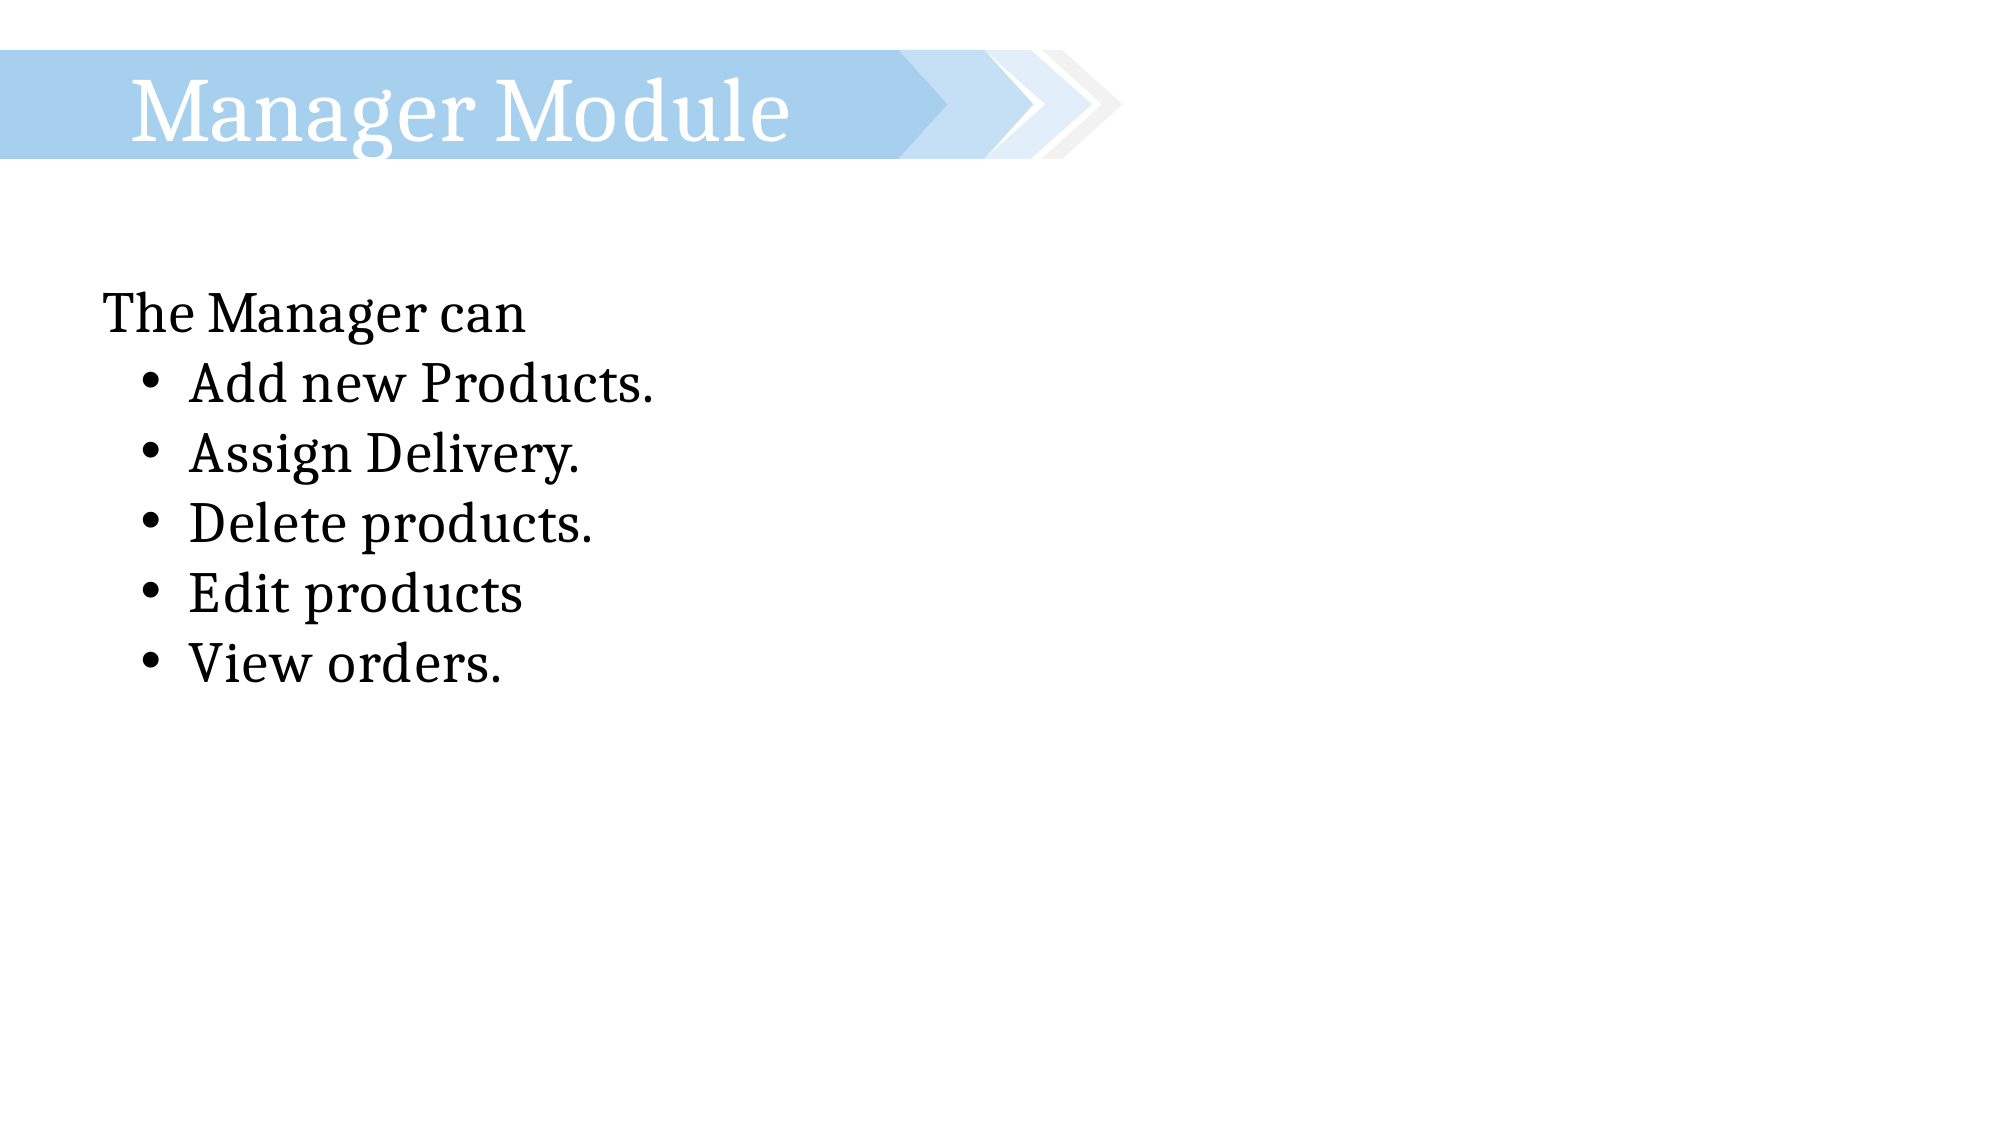

Manager Module

The Manager can
 Add new Products.
 Assign Delivery.
 Delete products.
 Edit products
 View orders.